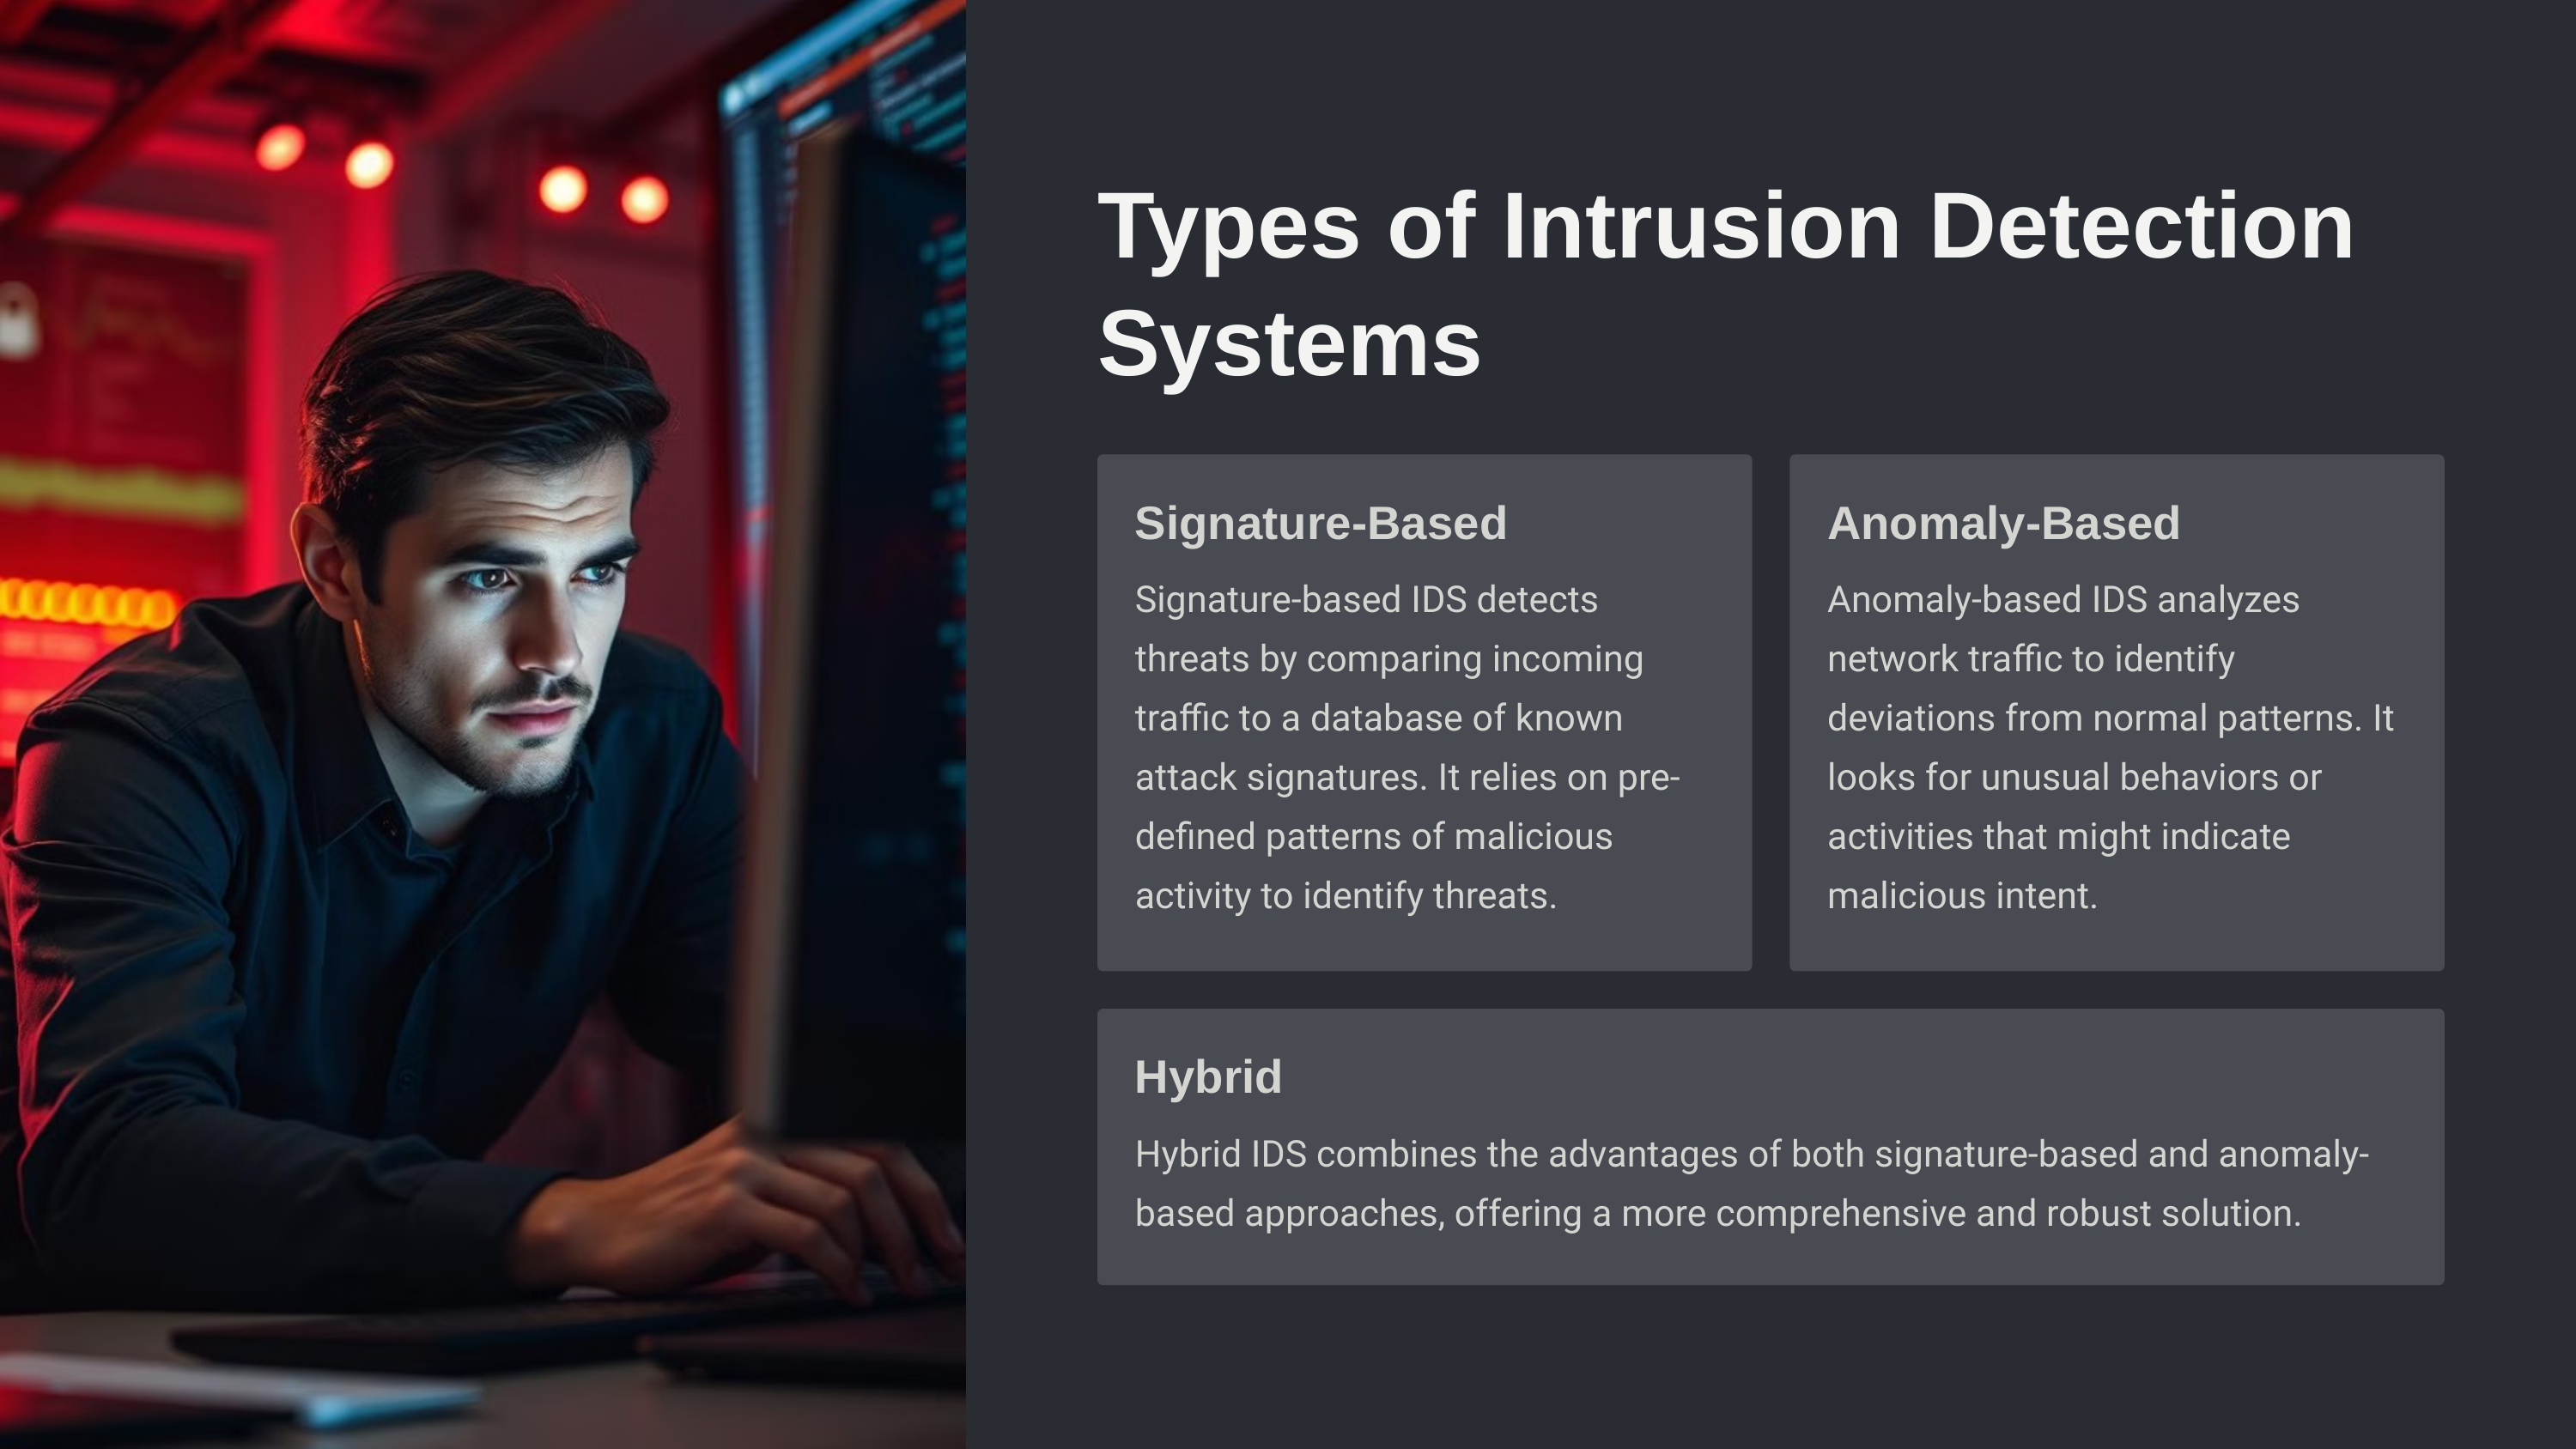

Types of Intrusion Detection Systems

Signature-Based
Anomaly-Based
Signature-based IDS detects threats by comparing incoming traffic to a database of known attack signatures. It relies on pre-defined patterns of malicious activity to identify threats.
Anomaly-based IDS analyzes network traffic to identify deviations from normal patterns. It looks for unusual behaviors or activities that might indicate malicious intent.

Hybrid
Hybrid IDS combines the advantages of both signature-based and anomaly-based approaches, offering a more comprehensive and robust solution.